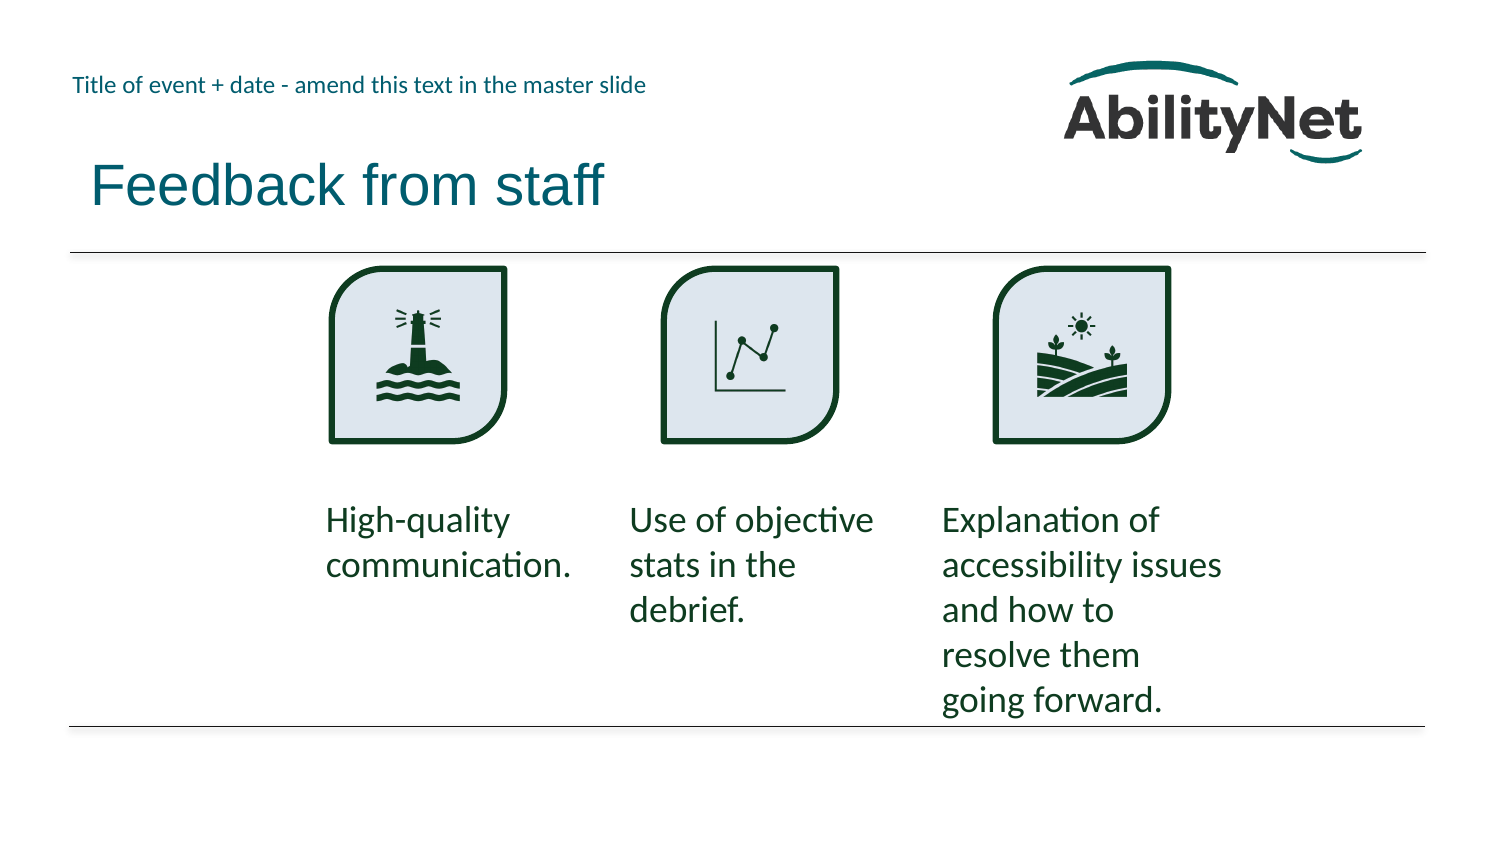

# Feedback from staff 3
High-quality communication.
Use of objective stats in the debrief.
Explanation of accessibility issues and how to resolve them going forward.